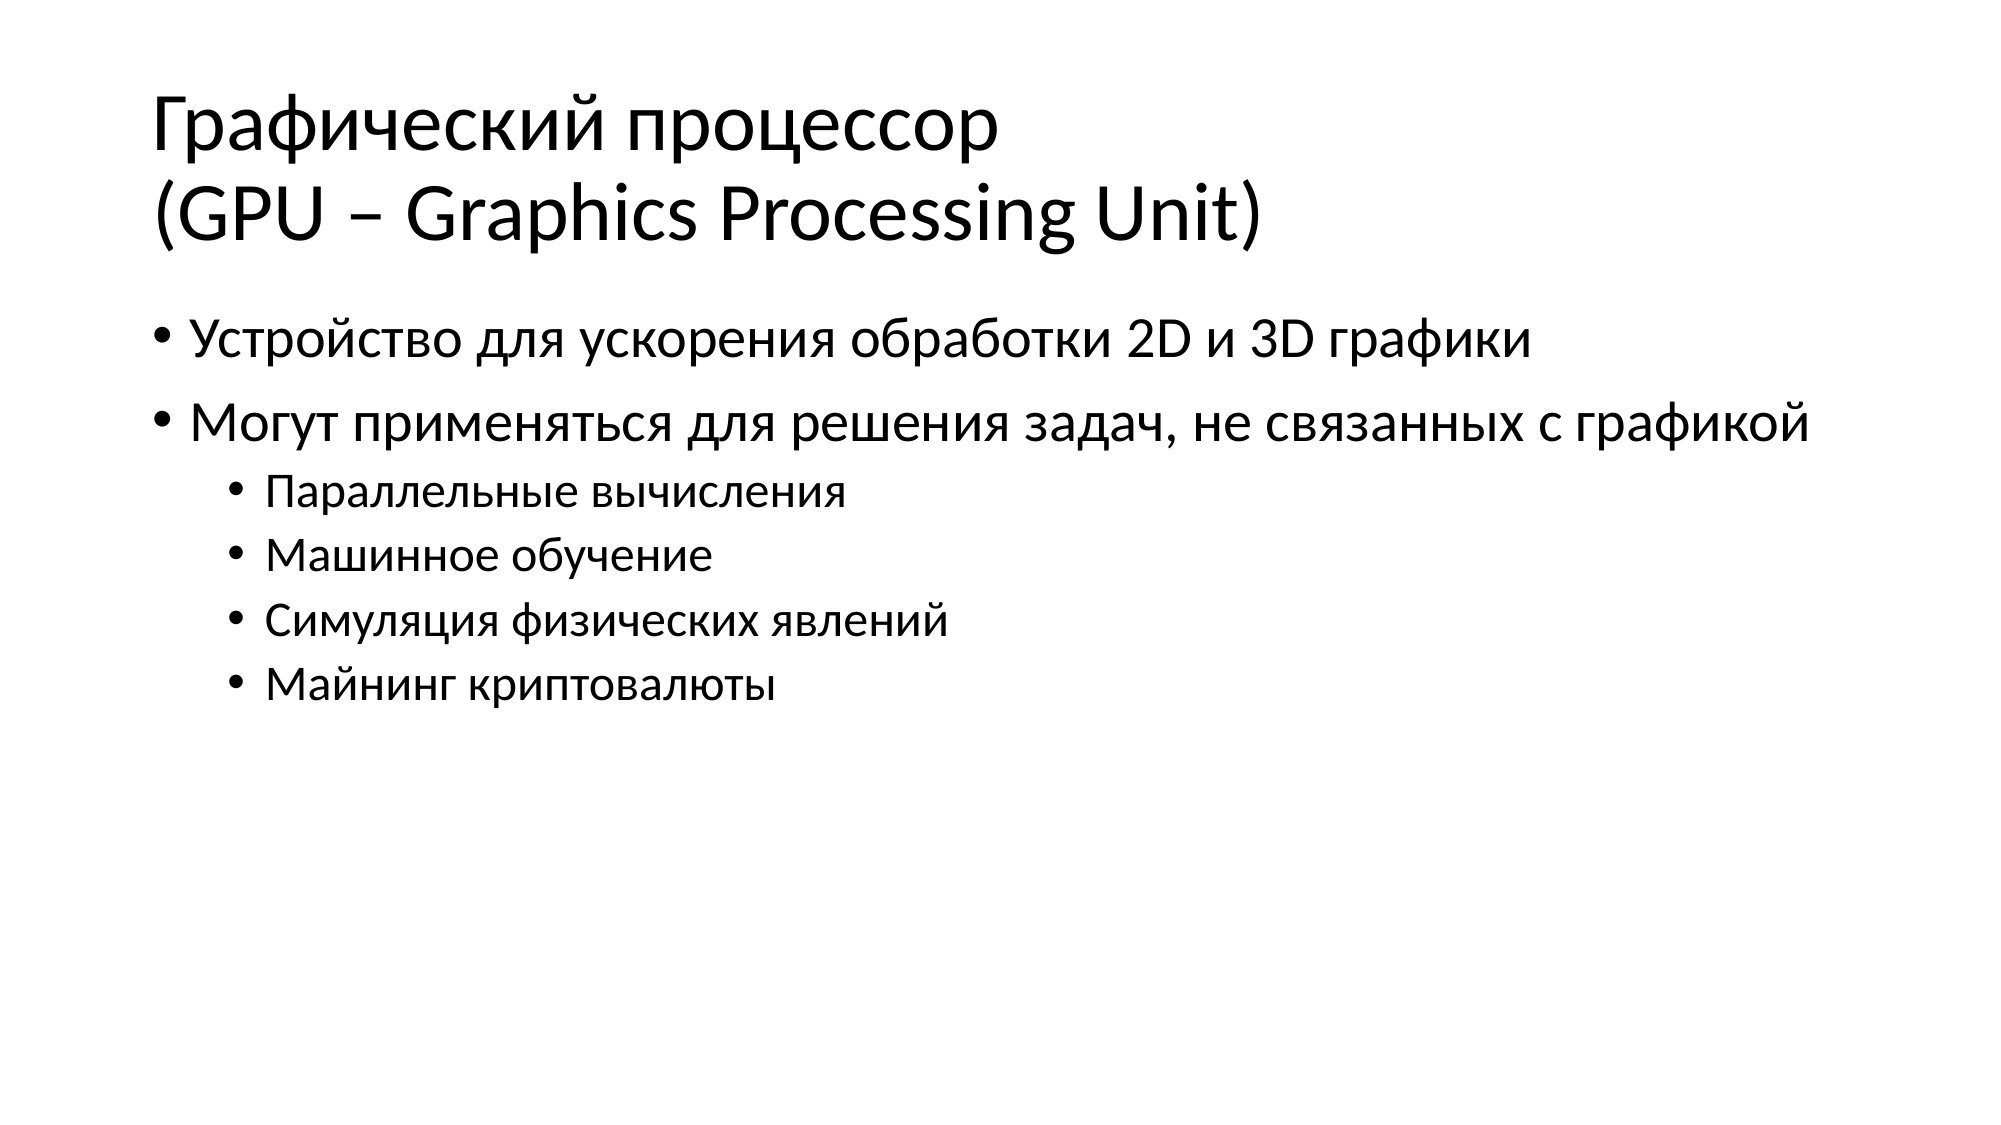

# Графический процессор (GPU – Graphics Processing Unit)
Устройство для ускорения обработки 2D и 3D графики
Могут применяться для решения задач, не связанных с графикой
Параллельные вычисления
Машинное обучение
Симуляция физических явлений
Майнинг криптовалюты